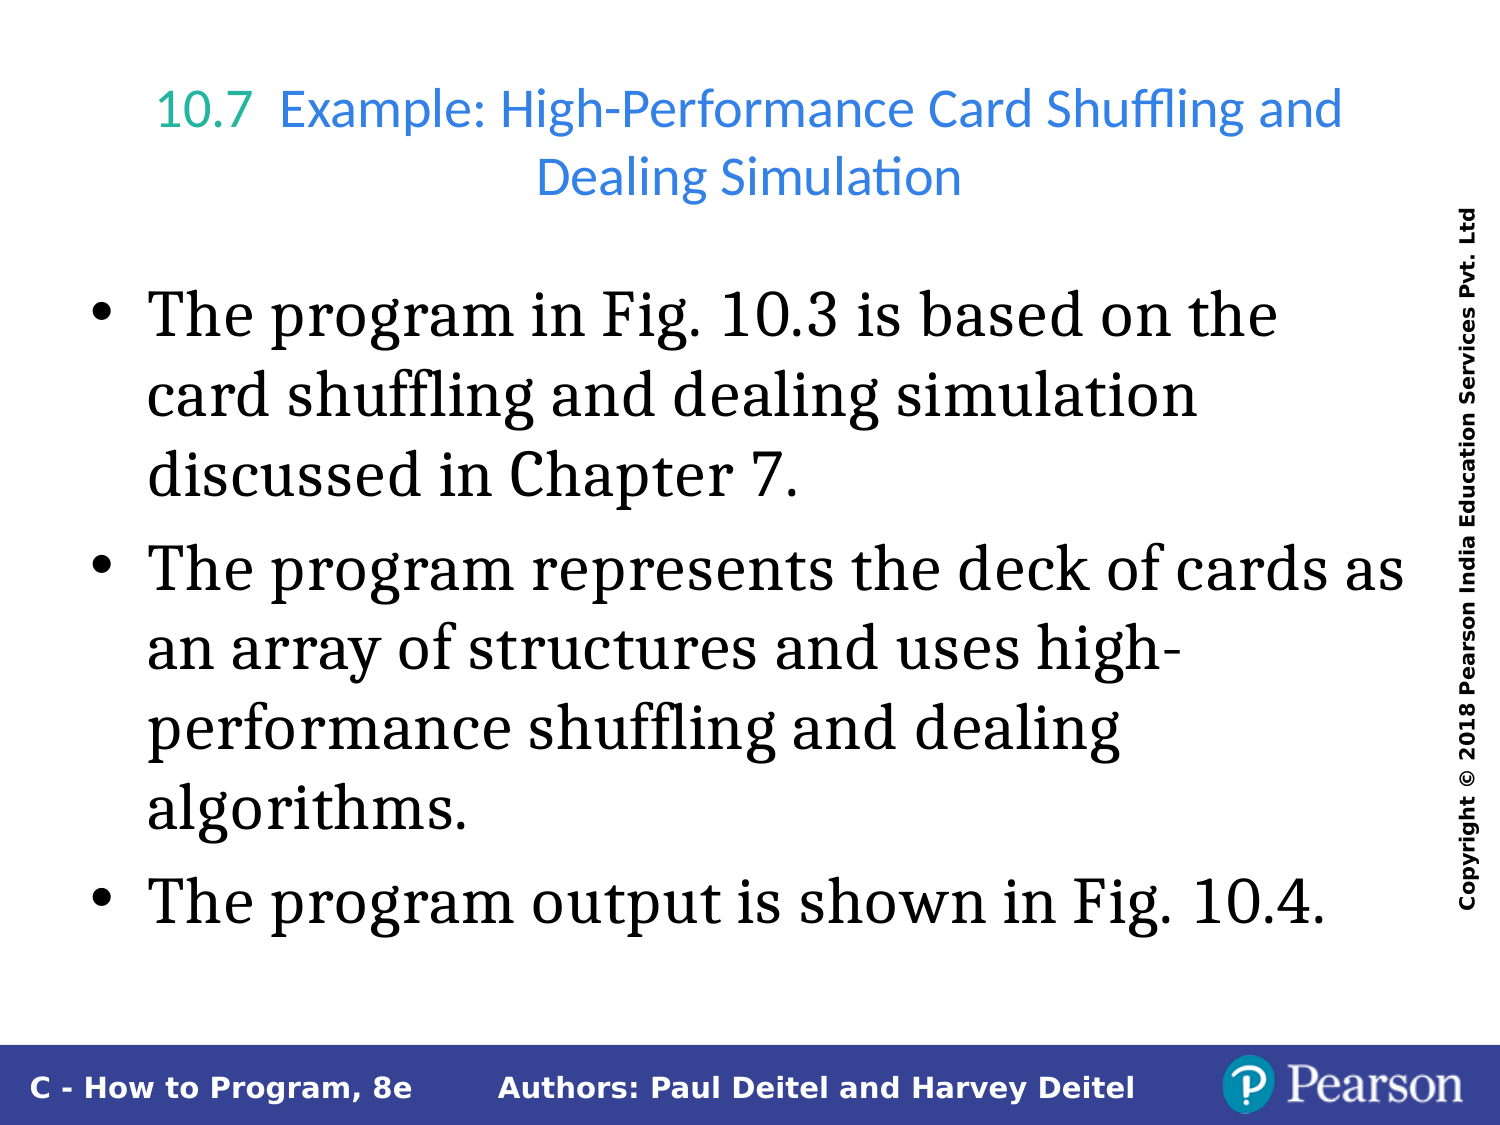

# 10.7  Example: High-Performance Card Shuffling and Dealing Simulation
The program in Fig. 10.3 is based on the card shuffling and dealing simulation discussed in Chapter 7.
The program represents the deck of cards as an array of structures and uses high-performance shuffling and dealing algorithms.
The program output is shown in Fig. 10.4.